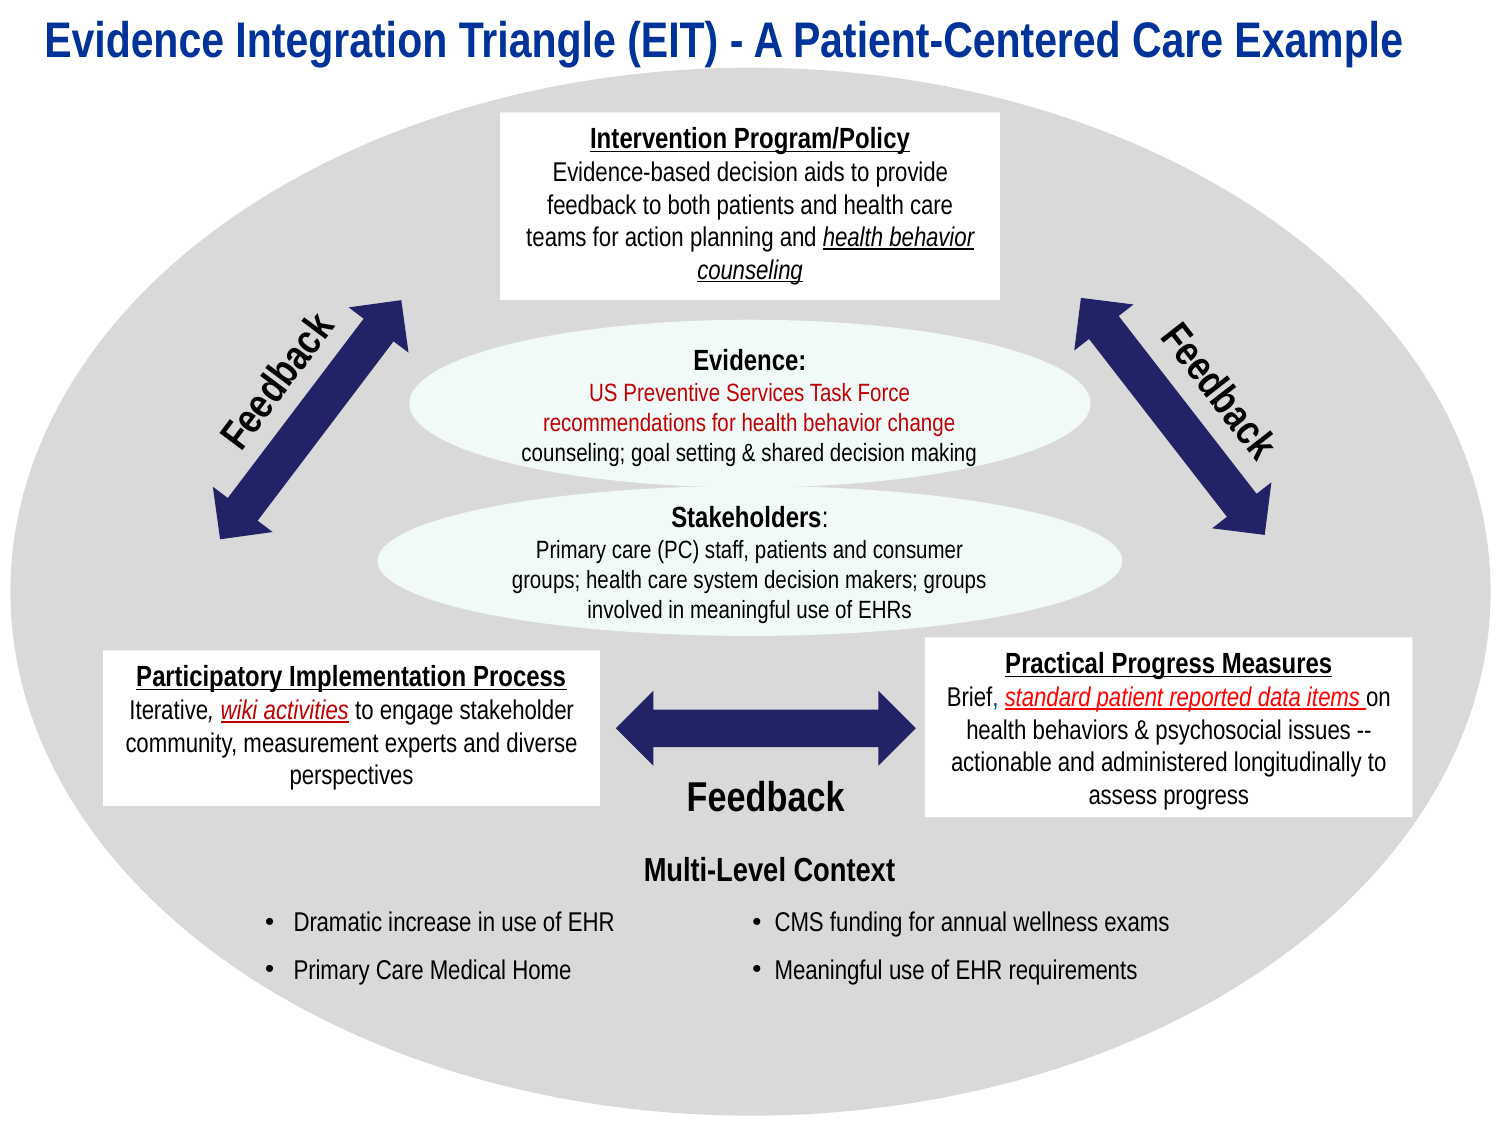

# Evidence Integration Triangle (EIT) - A Patient-Centered Care Example

Intervention Program/Policy
Evidence-based decision aids to provide feedback to both patients and health care teams for action planning and health behavior counseling

Evidence:
US Preventive Services Task Force recommendations for health behavior change counseling; goal setting & shared decision making
Feedback
Feedback
Stakeholders:
Primary care (PC) staff, patients and consumer
groups; health care system decision makers; groups involved in meaningful use of EHRs

Practical Progress Measures
Brief, standard patient reported data items on health behaviors & psychosocial issues -- actionable and administered longitudinally to assess progress
Participatory Implementation Process
Iterative, wiki activities to engage stakeholder community, measurement experts and diverse perspectives
Feedback
| Multi-Level Context |  |
| --- | --- |
| Dramatic increase in use of EHR | CMS funding for annual wellness exams |
| Primary Care Medical Home | Meaningful use of EHR requirements |